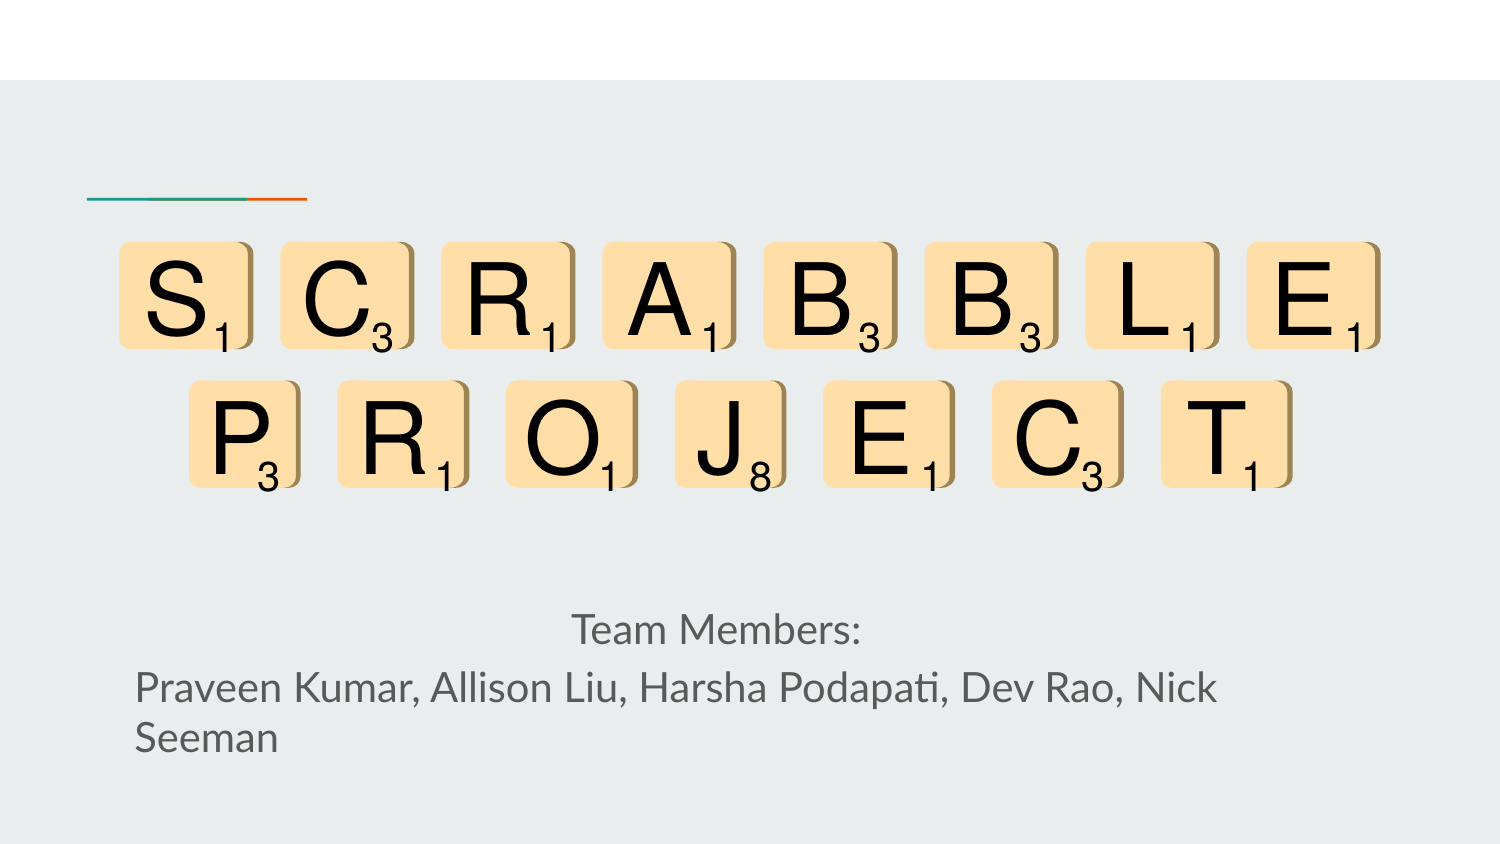

S

1
R

1
L

1
C

3
E

1
A

1
B

3
B

3
R

1
P

3
O

1
T

1
J

8
E

1
C

3
Team Members:
Praveen Kumar, Allison Liu, Harsha Podapati, Dev Rao, Nick Seeman